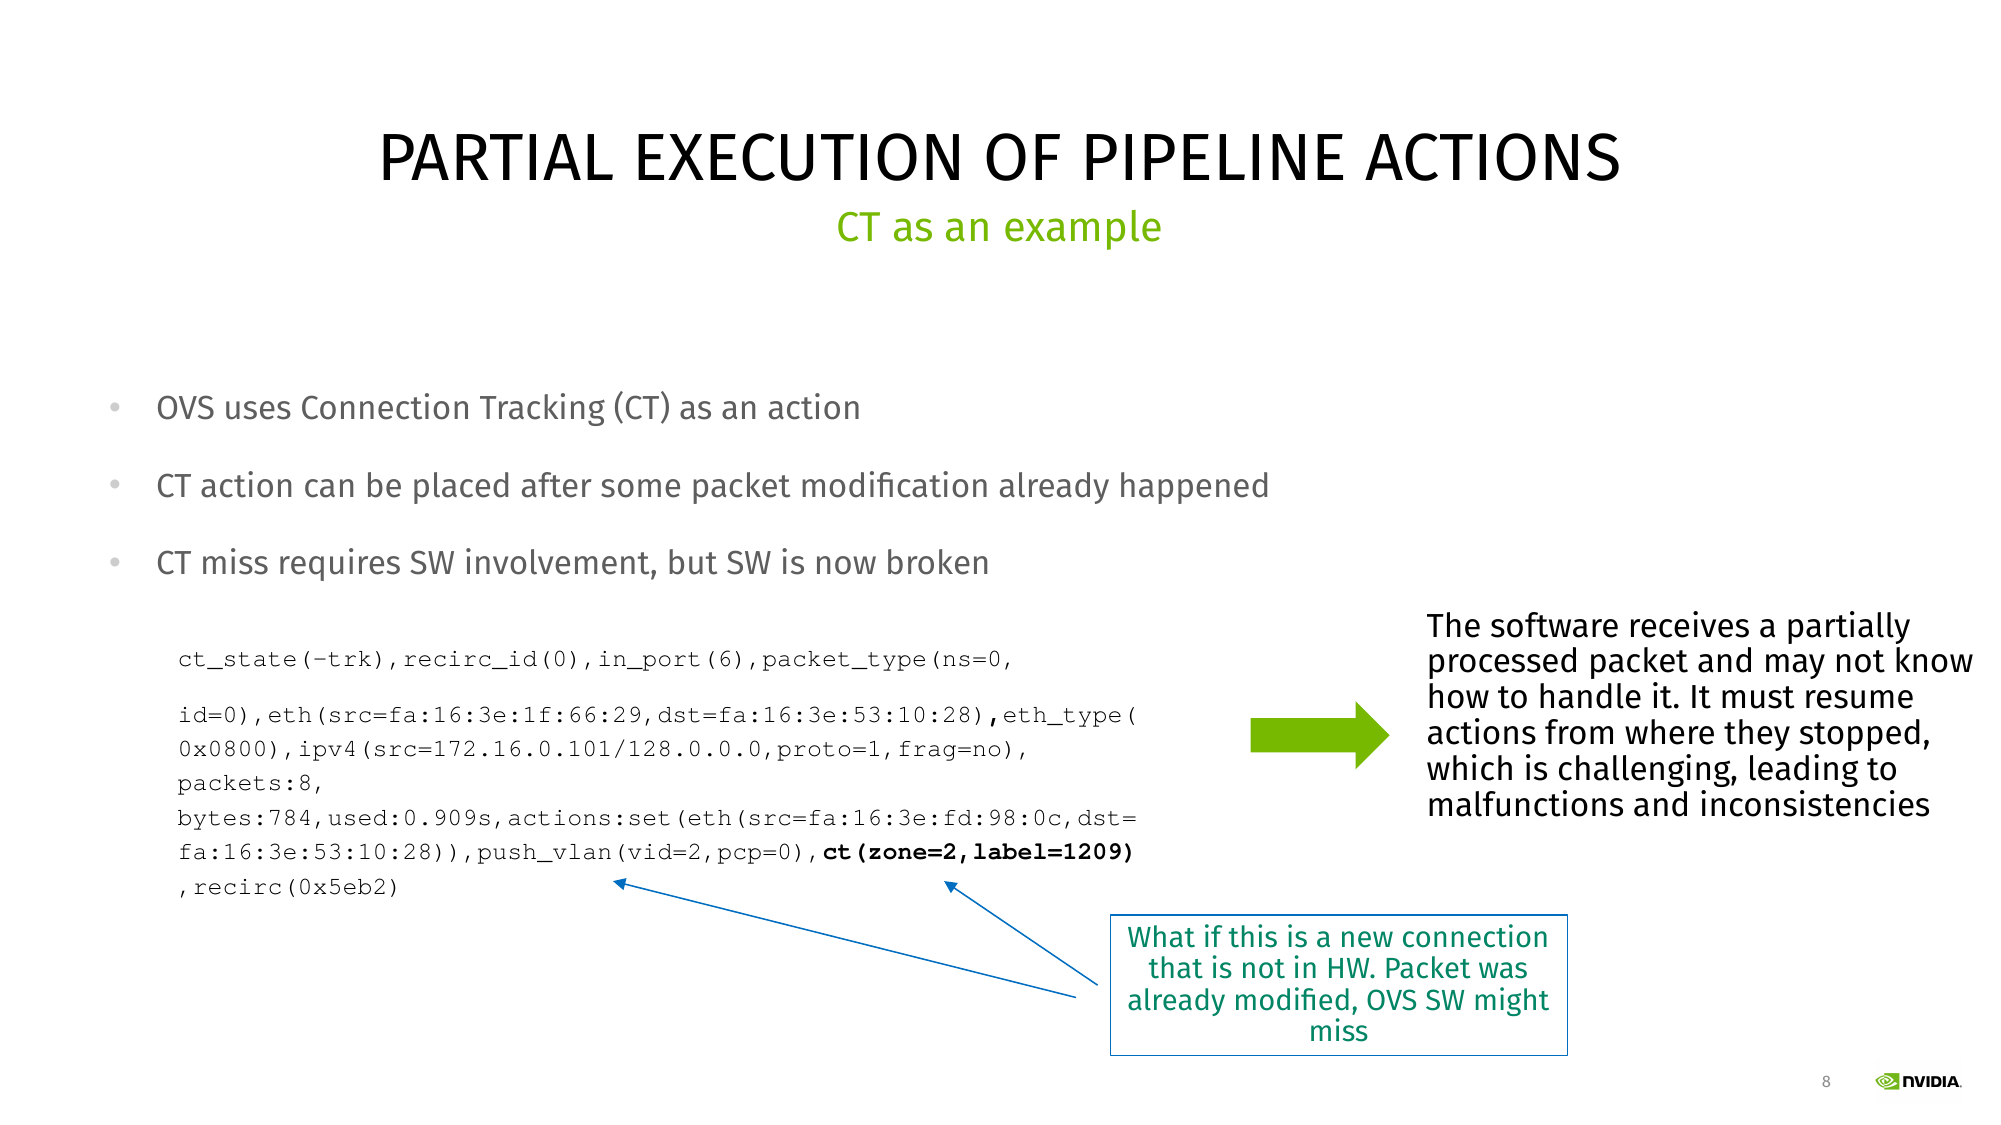

# Partial execution of pipeline actions
CT as an example
OVS uses Connection Tracking (CT) as an action
CT action can be placed after some packet modification already happened
CT miss requires SW involvement, but SW is now broken
The software receives a partially processed packet and may not know how to handle it. It must resume actions from where they stopped, which is challenging, leading to malfunctions and inconsistencies
ct_state(-trk),recirc_id(0),in_port(6),packet_type(ns=0,
id=0),eth(src=fa:16:3e:1f:66:29,dst=fa:16:3e:53:10:28),eth_type(0x0800),ipv4(src=172.16.0.101/128.0.0.0,proto=1,frag=no), packets:8, bytes:784,used:0.909s,actions:set(eth(src=fa:16:3e:fd:98:0c,dst=fa:16:3e:53:10:28)),push_vlan(vid=2,pcp=0),ct(zone=2,label=1209),recirc(0x5eb2)

What if this is a new connection that is not in HW. Packet was already modified, OVS SW might miss